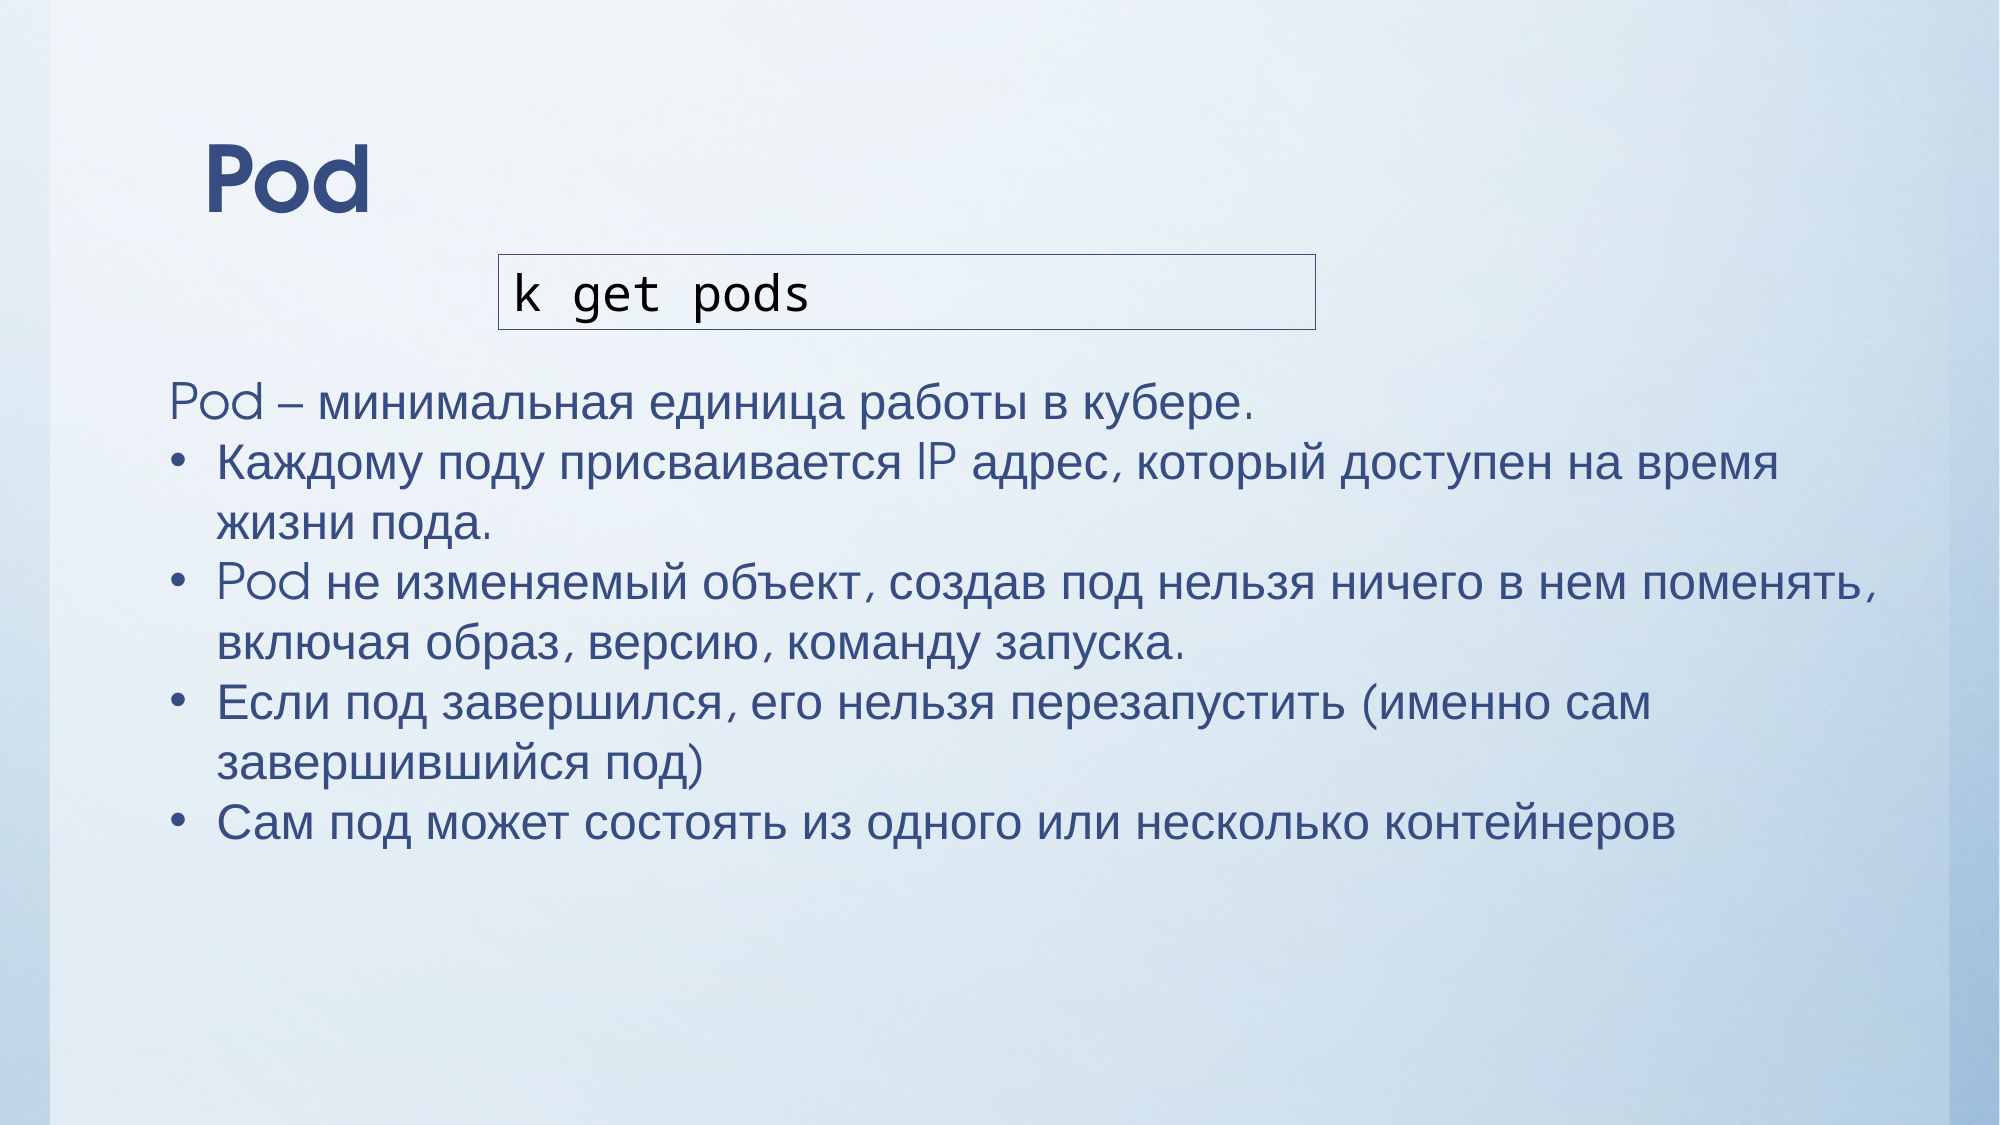

# Pod
k get pods
Pod – минимальная единица работы в кубере.
Каждому поду присваивается IP адрес, который доступен на время жизни пода.
Pod не изменяемый объект, создав под нельзя ничего в нем поменять, включая образ, версию, команду запуска.
Если под завершился, его нельзя перезапустить (именно сам завершившийся под)
Сам под может состоять из одного или несколько контейнеров